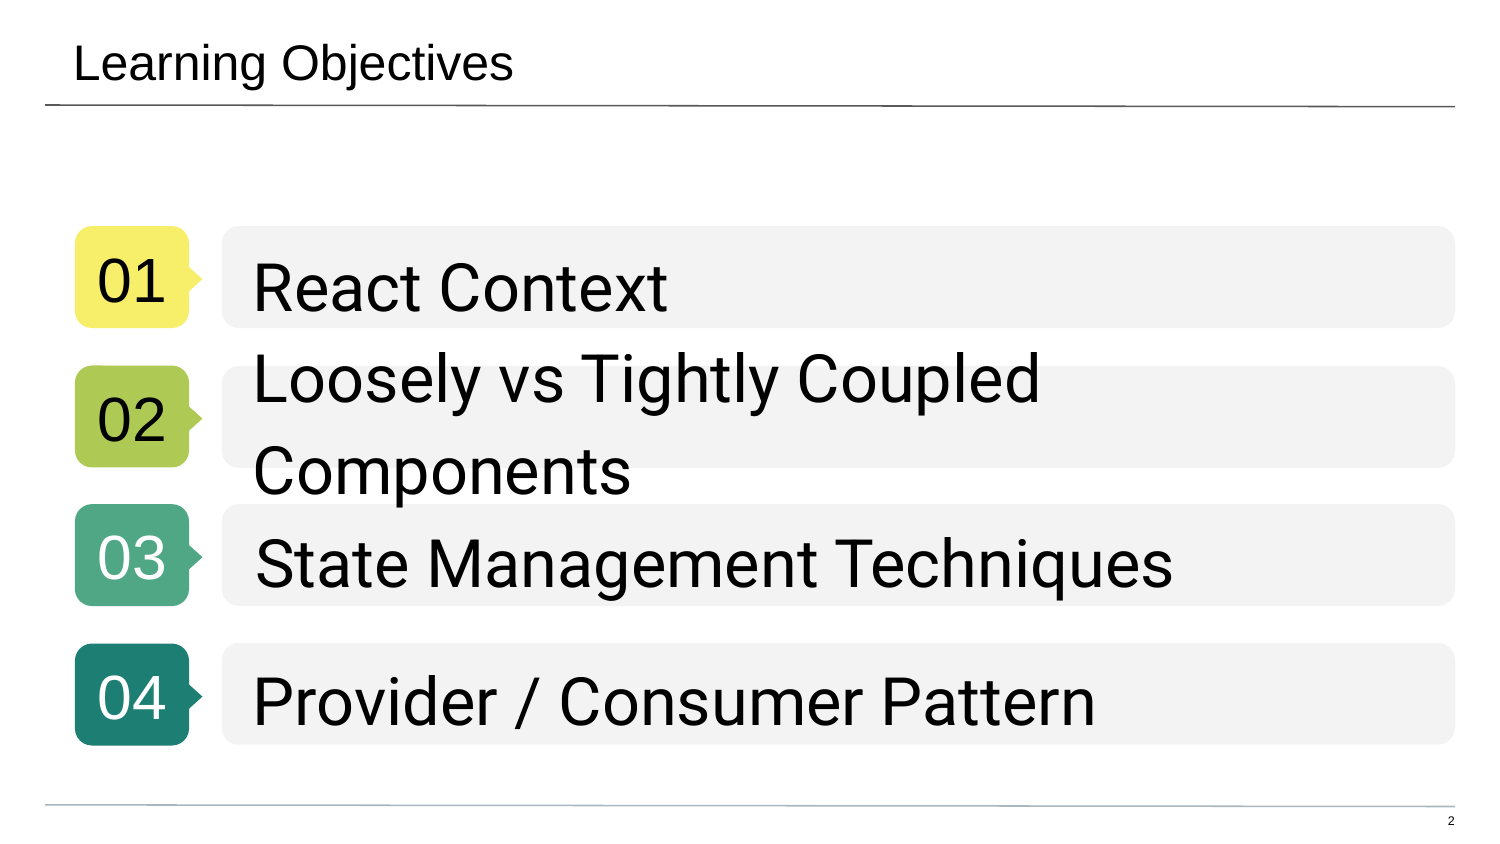

# Learning Objectives
React Context
Loosely vs Tightly Coupled Components
State Management Techniques
Provider / Consumer Pattern

2